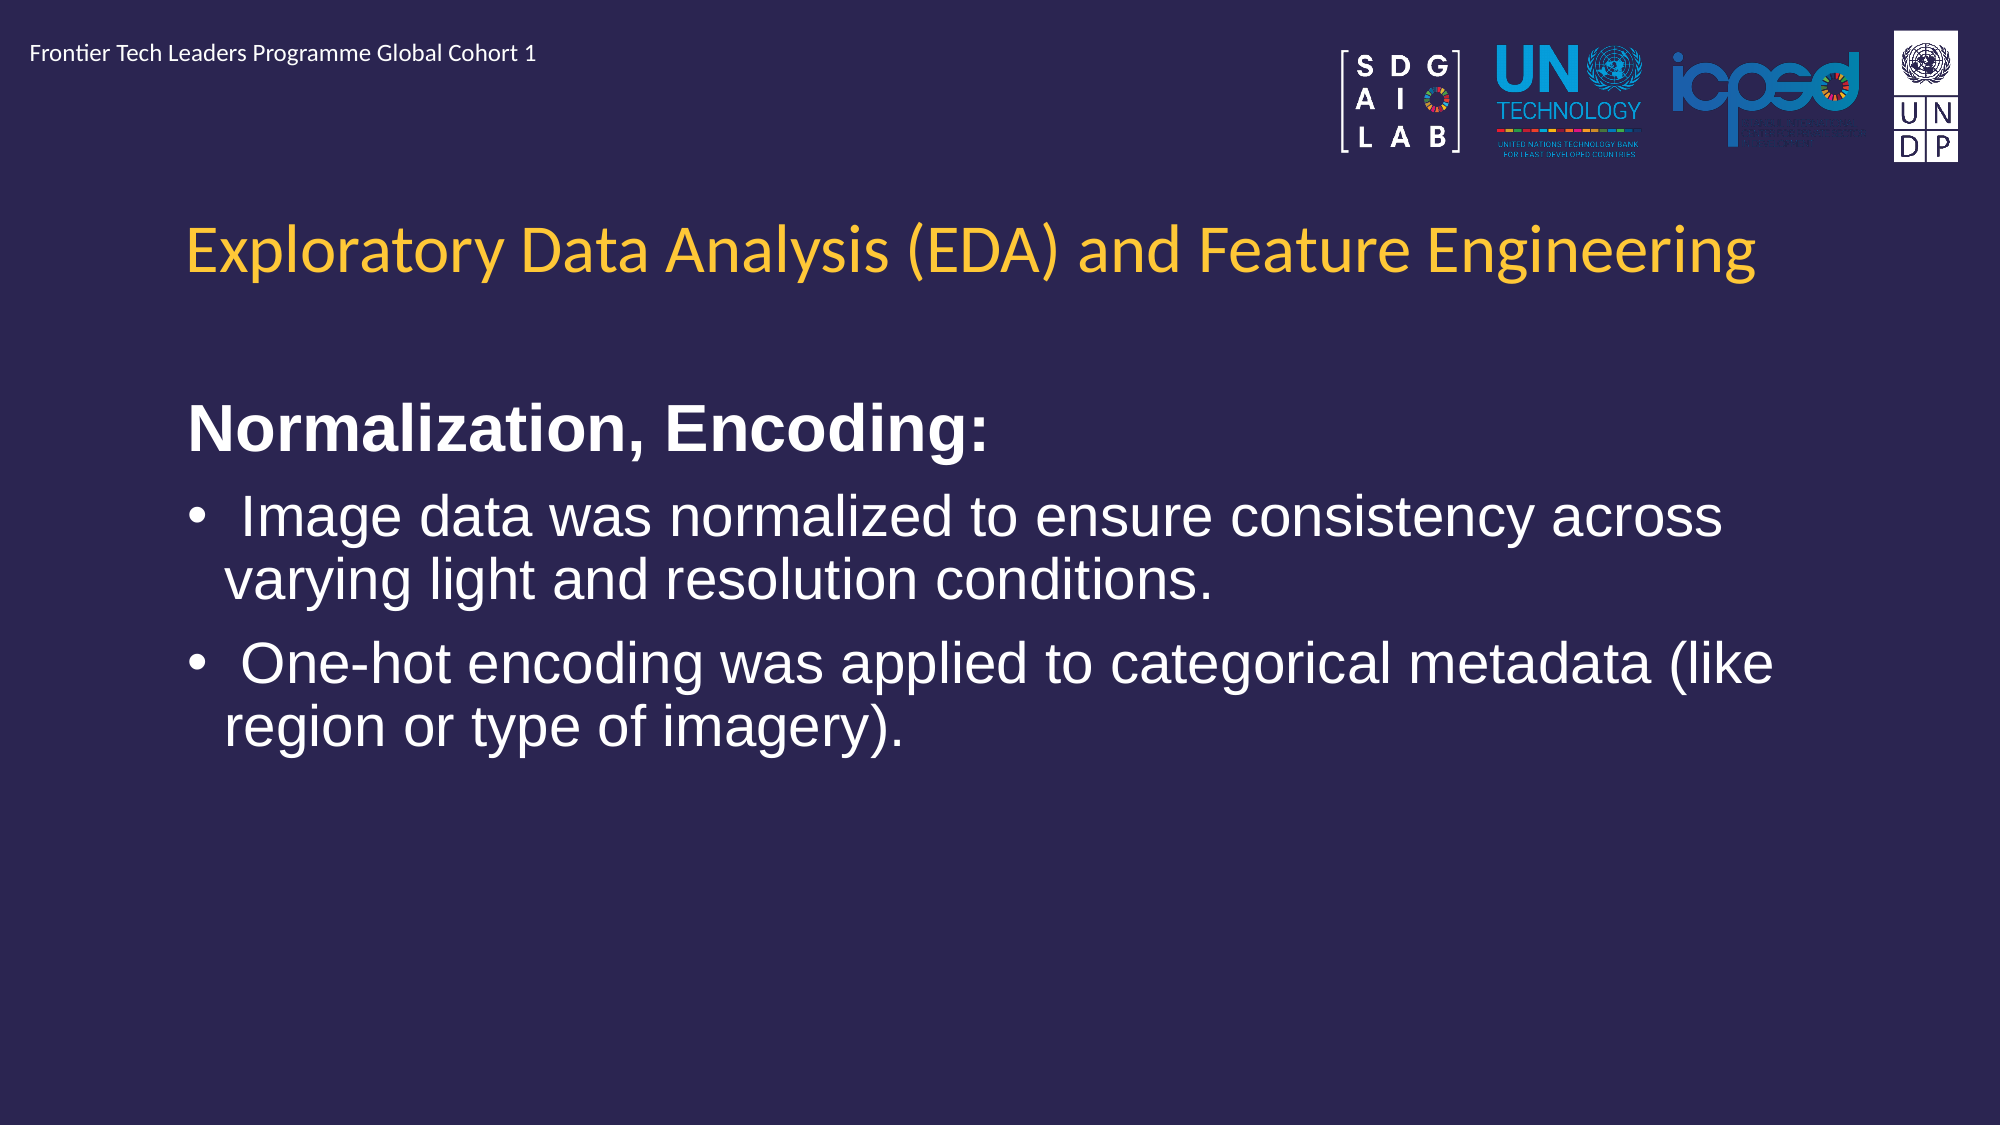

Frontier Tech Leaders Programme Global Cohort 1
# Exploratory Data Analysis (EDA) and Feature Engineering
Normalization, Encoding:
 Image data was normalized to ensure consistency across varying light and resolution conditions.
 One-hot encoding was applied to categorical metadata (like region or type of imagery).